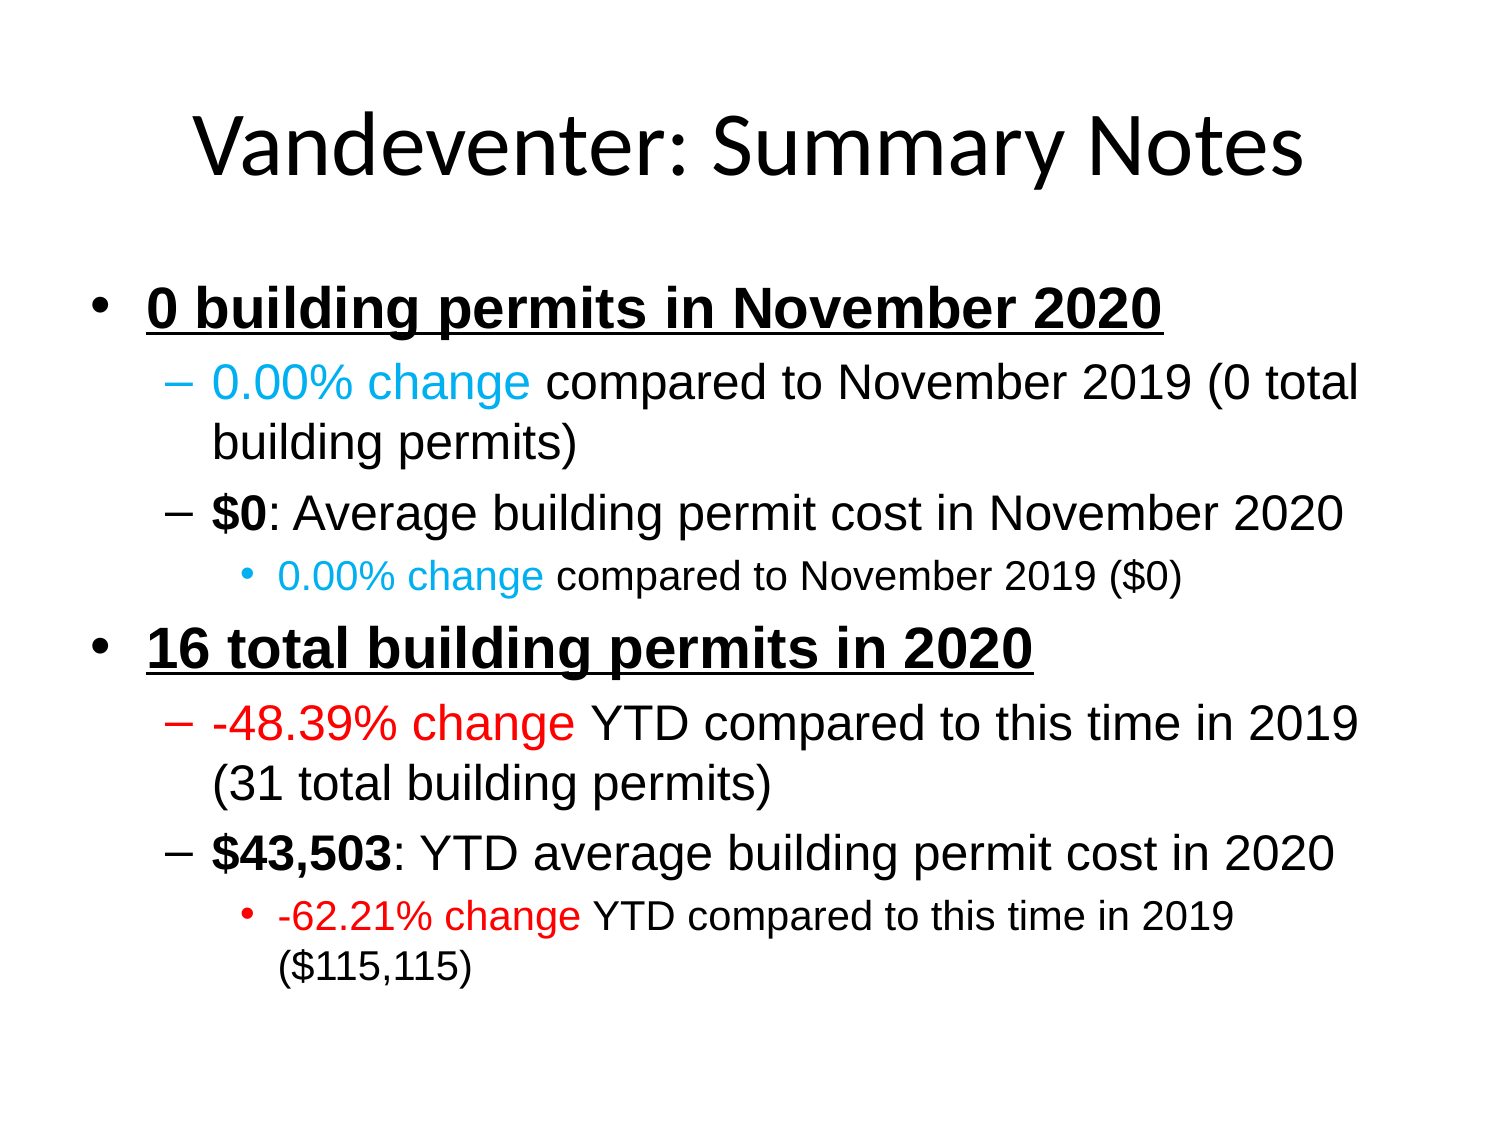

# Vandeventer: Summary Notes
0 building permits in November 2020
0.00% change compared to November 2019 (0 total building permits)
$0: Average building permit cost in November 2020
0.00% change compared to November 2019 ($0)
16 total building permits in 2020
-48.39% change YTD compared to this time in 2019 (31 total building permits)
$43,503: YTD average building permit cost in 2020
-62.21% change YTD compared to this time in 2019 ($115,115)